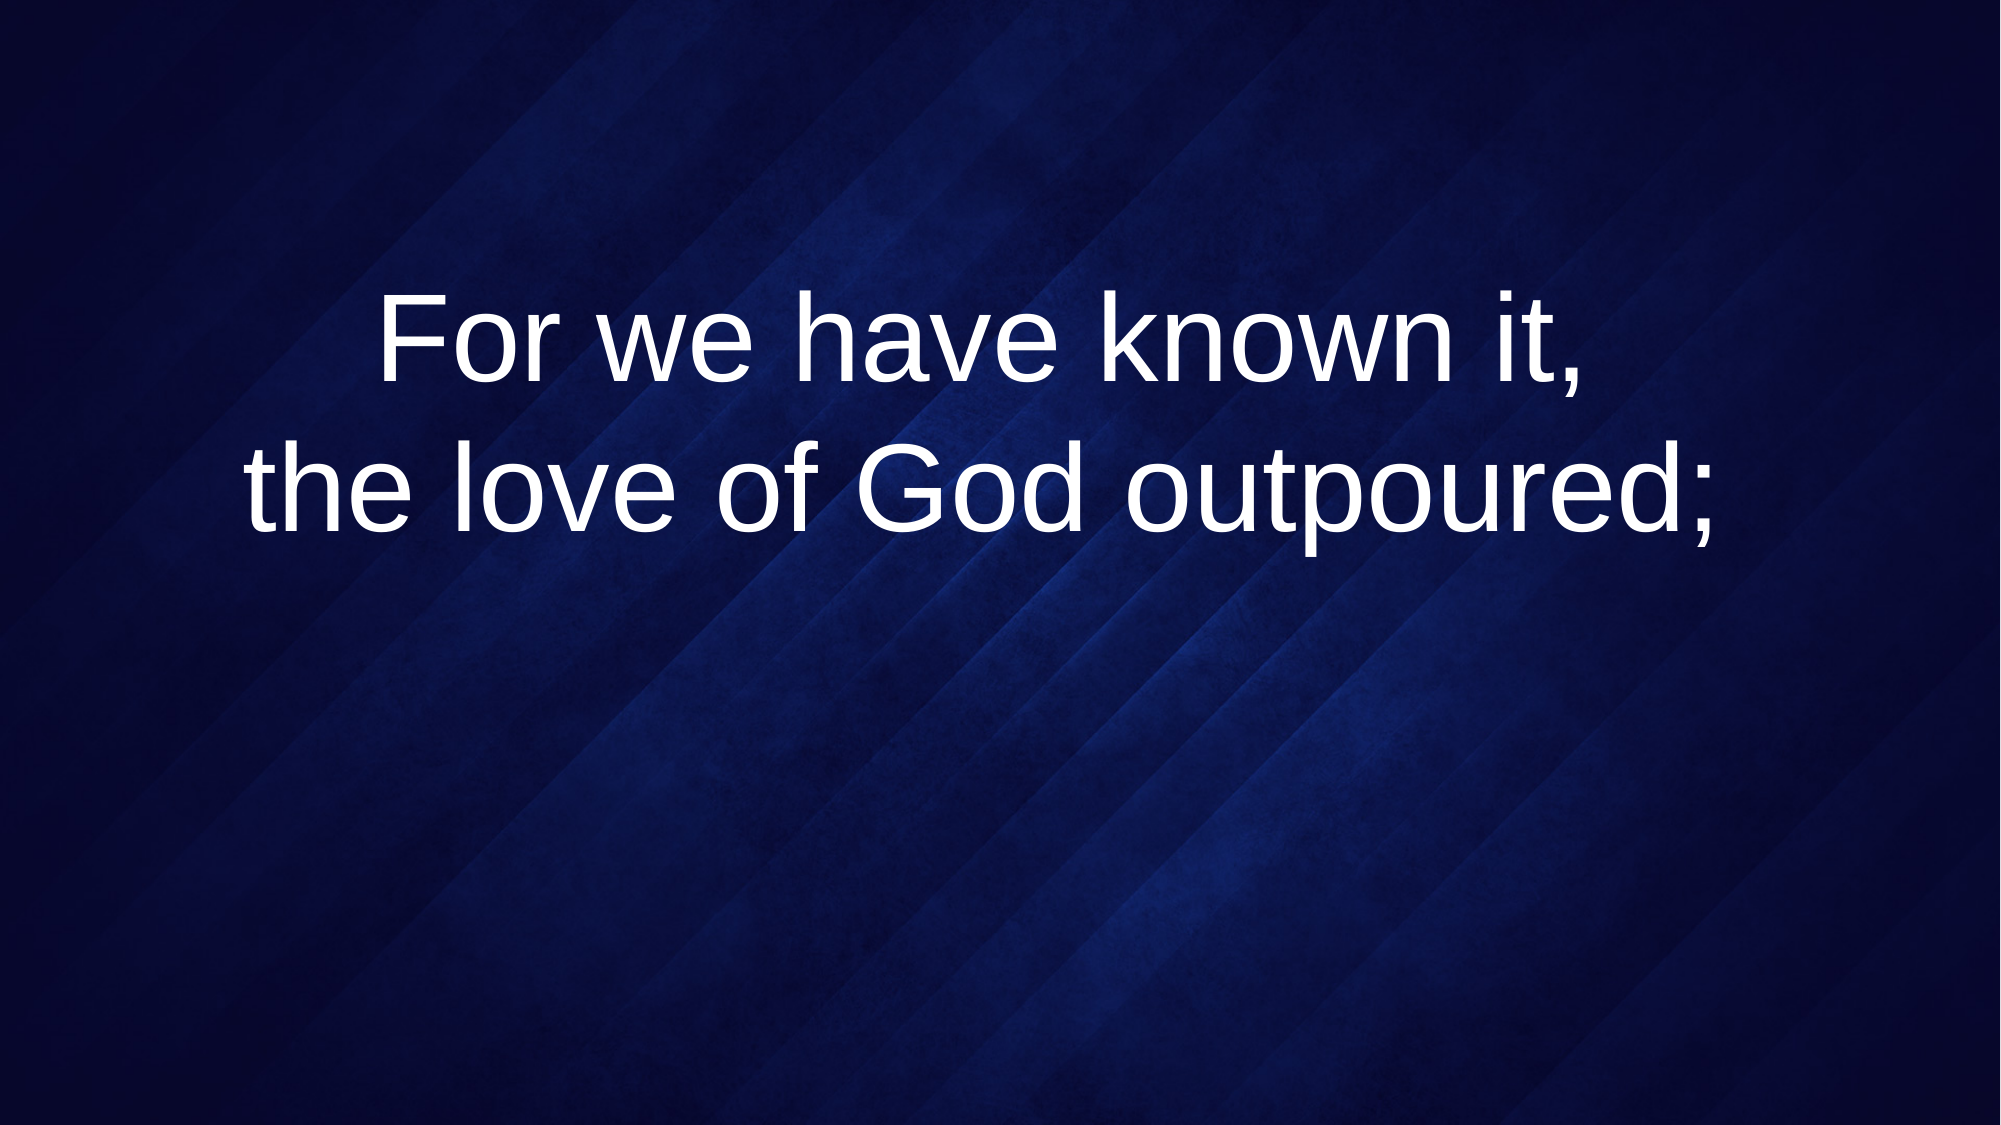

# For we have known it, the love of God outpoured;